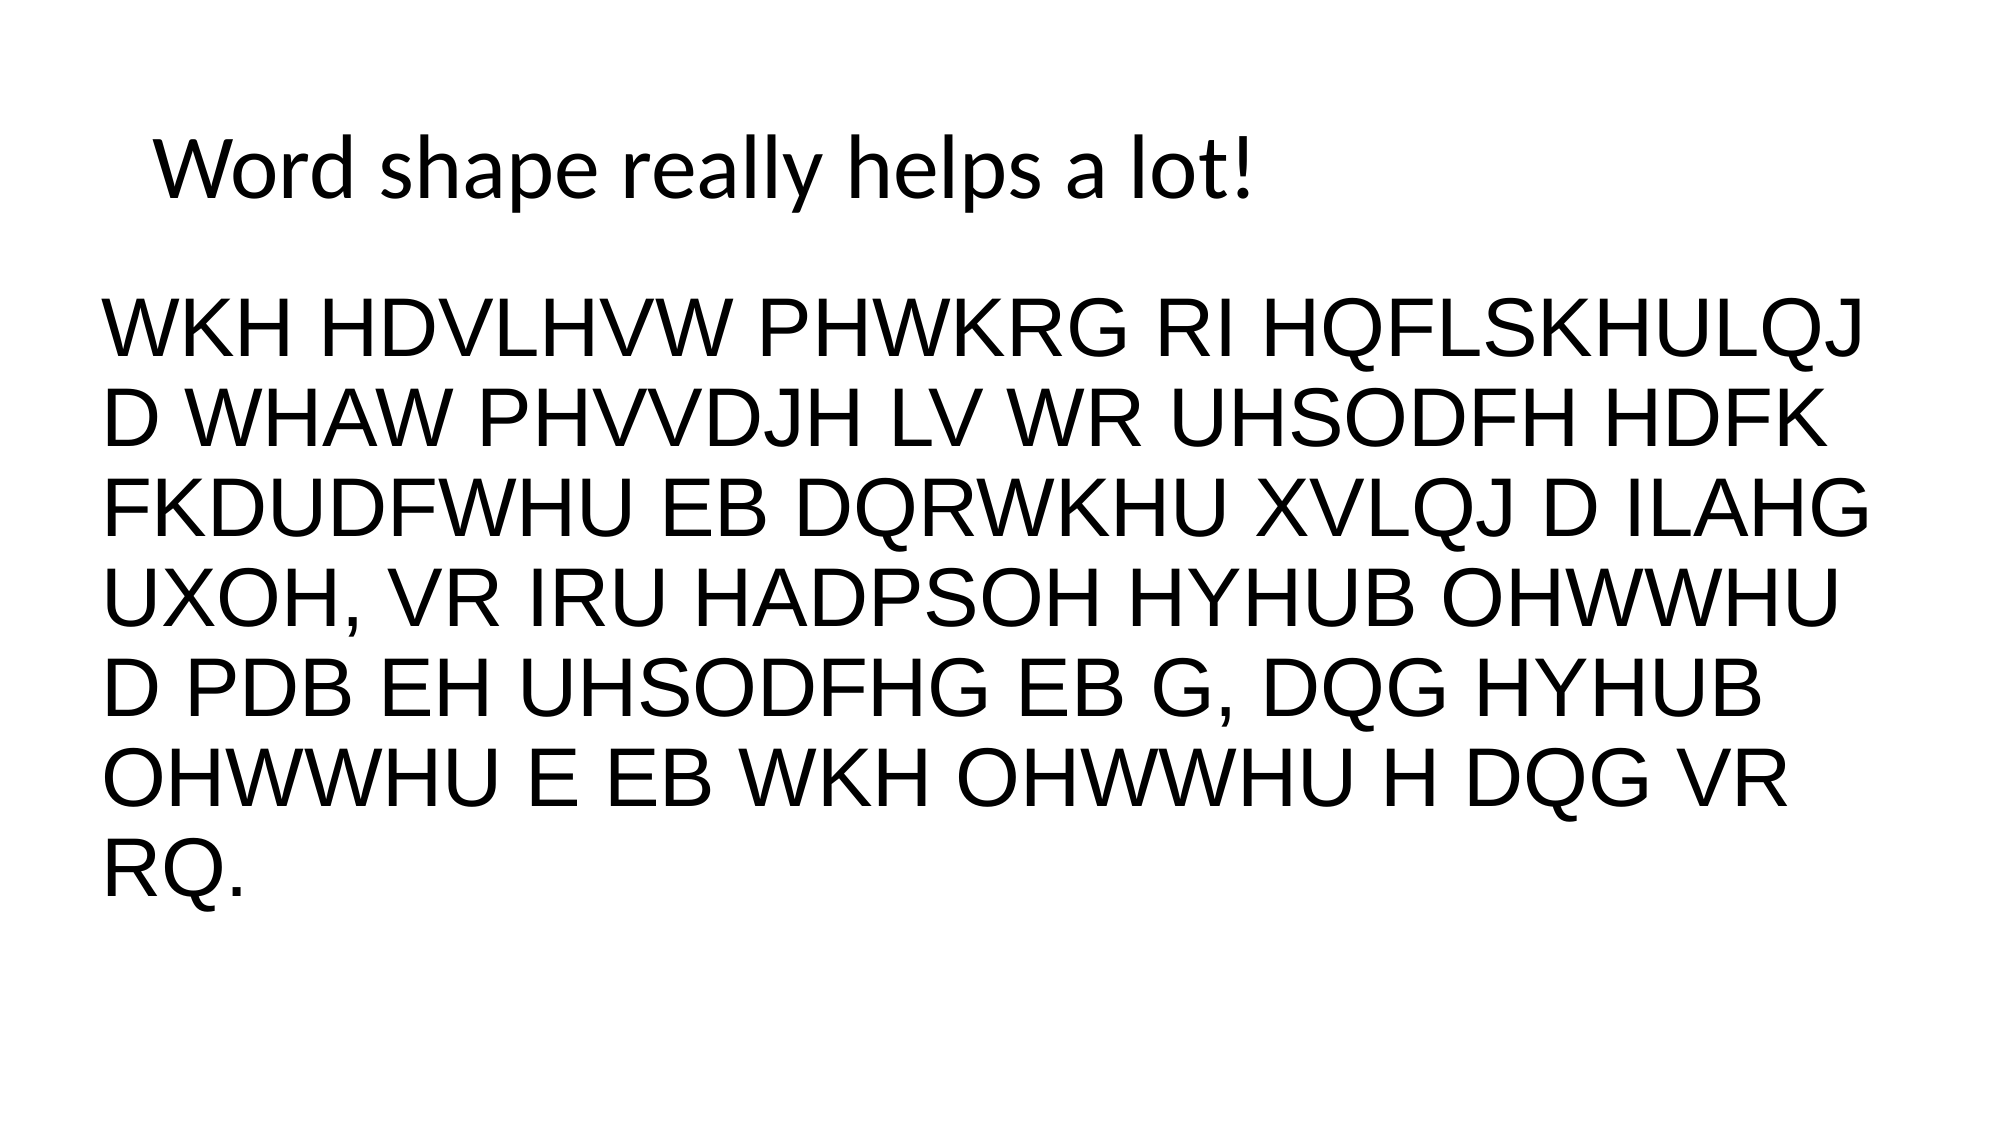

# Word shape really helps a lot!
WKH HDVLHVW PHWKRG RI HQFLSKHULQJ D WHAW PHVVDJH LV WR UHSODFH HDFK FKDUDFWHU EB DQRWKHU XVLQJ D ILAHG UXOH, VR IRU HADPSOH HYHUB OHWWHU D PDB EH UHSODFHG EB G, DQG HYHUB OHWWHU E EB WKH OHWWHU H DQG VR RQ.